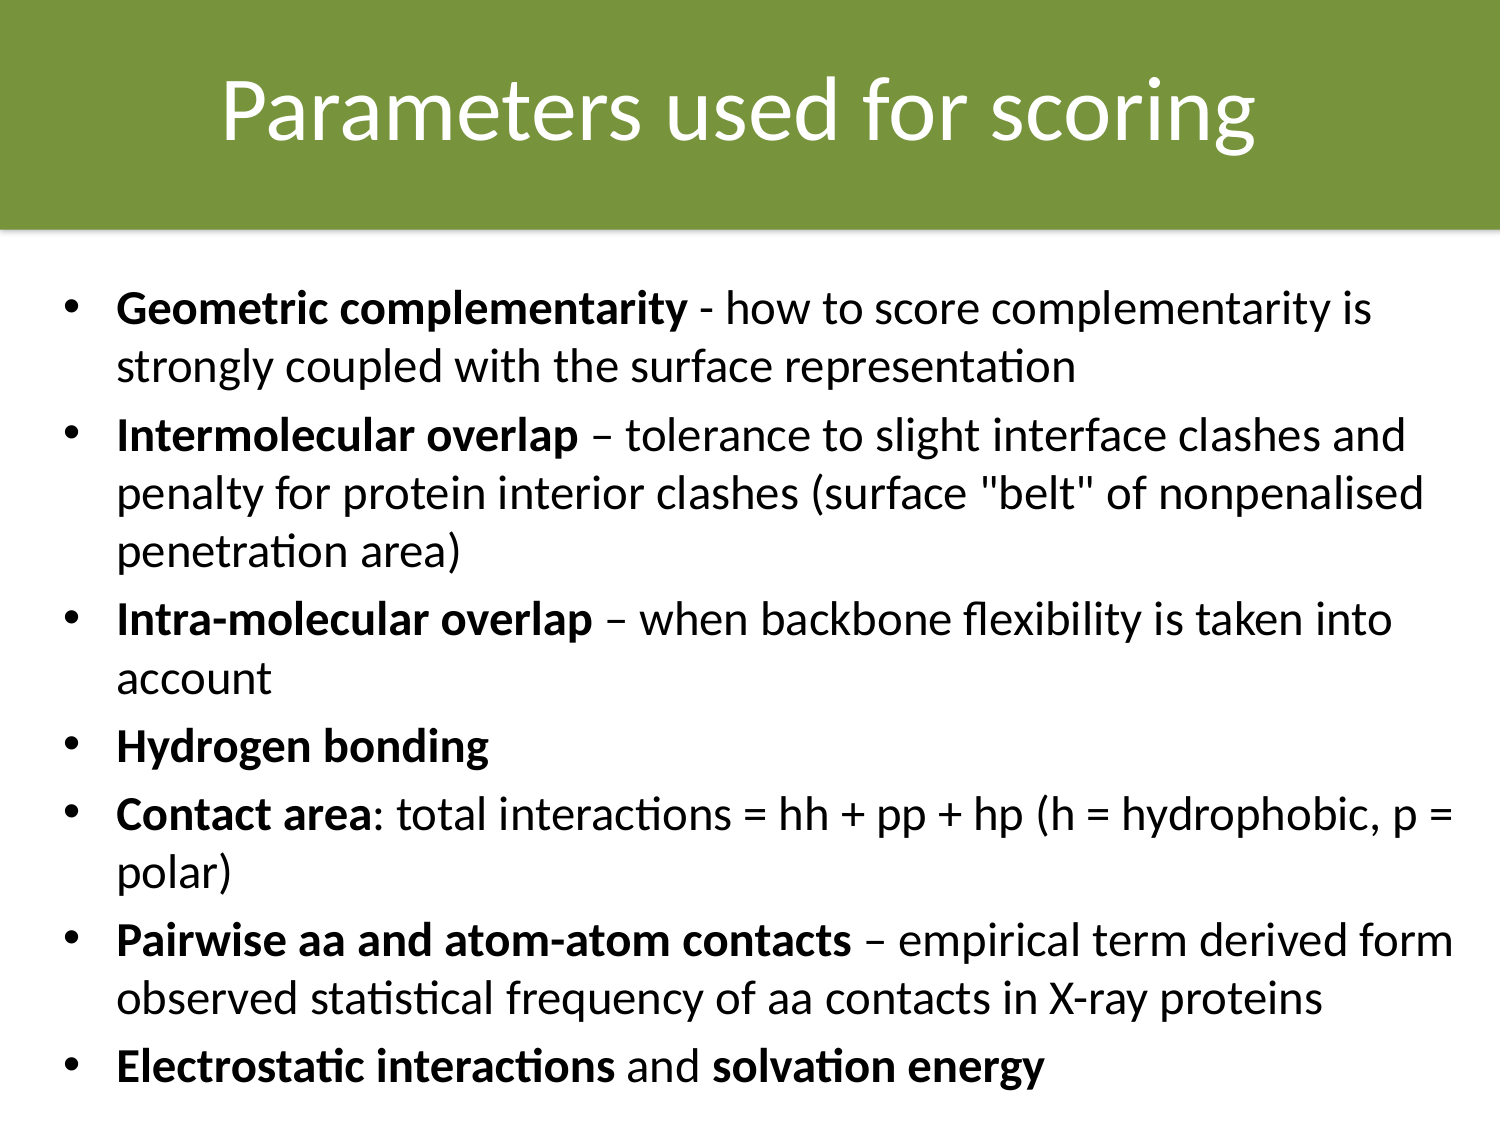

# Parameters used for scoring
Geometric complementarity - how to score complementarity is strongly coupled with the surface representation
Intermolecular overlap – tolerance to slight interface clashes and penalty for protein interior clashes (surface "belt" of nonpenalised penetration area)
Intra-molecular overlap – when backbone flexibility is taken into account
Hydrogen bonding
Contact area: total interactions = hh + pp + hp (h = hydrophobic, p = polar)
Pairwise aa and atom-atom contacts – empirical term derived form observed statistical frequency of aa contacts in X-ray proteins
Electrostatic interactions and solvation energy